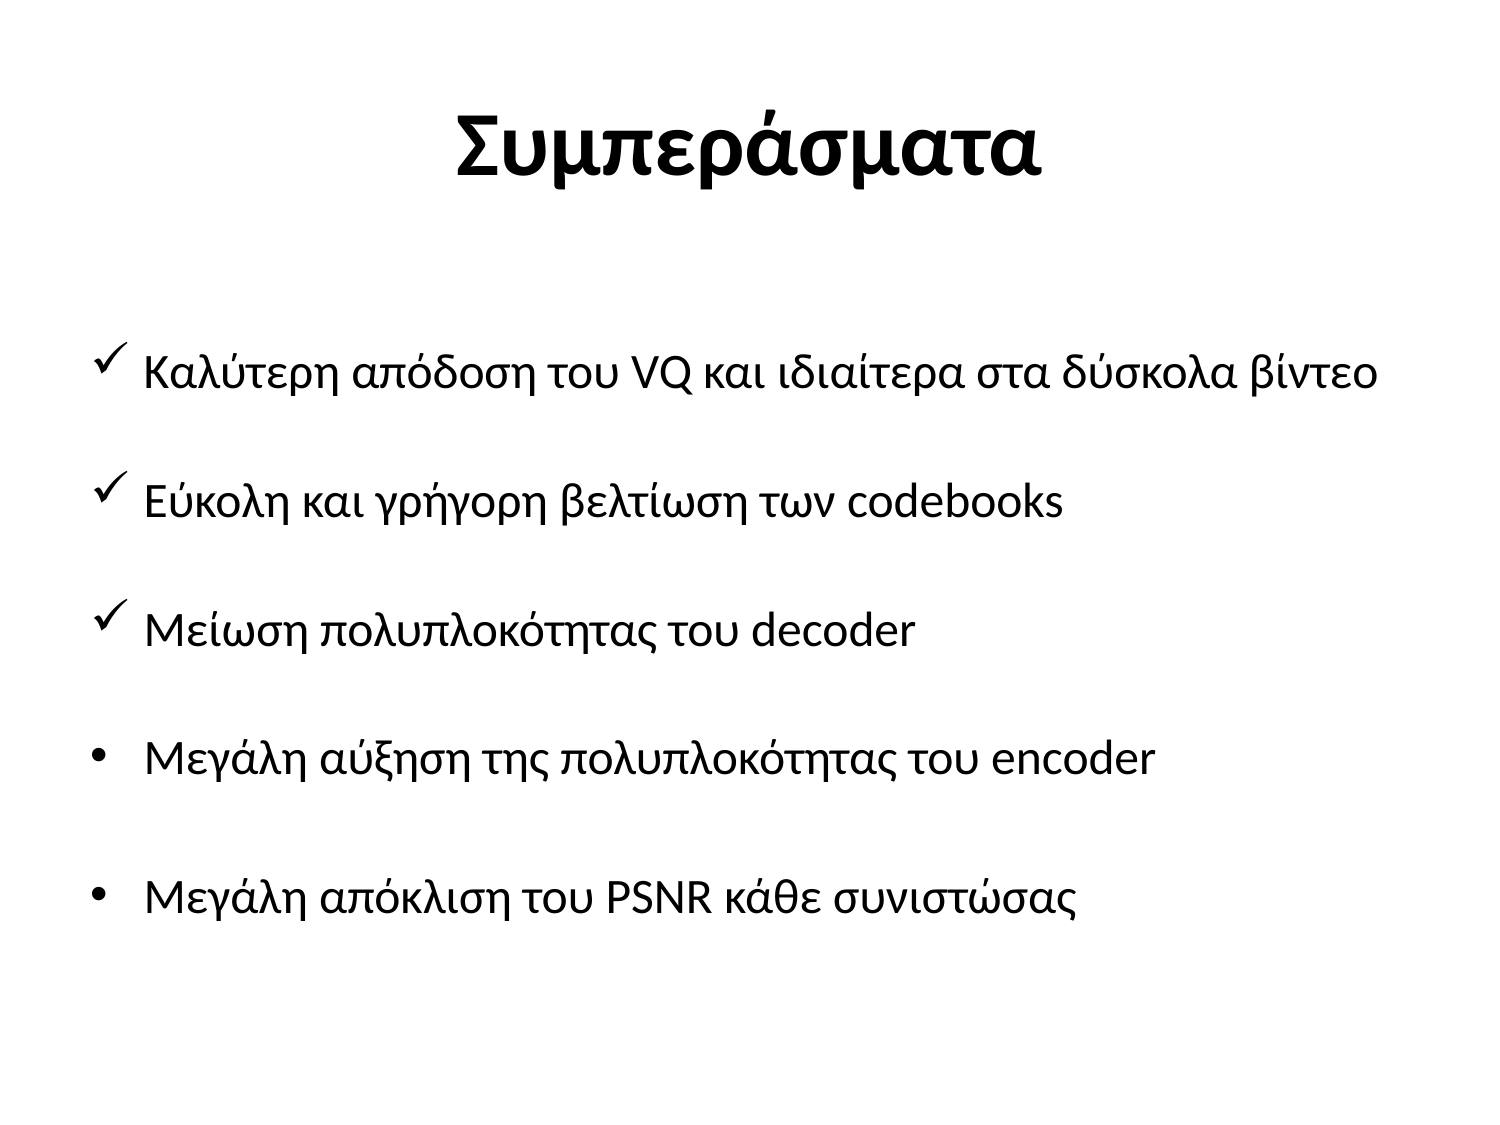

# Συμπεράσματα

Καλύτερη απόδοση του VQ και ιδιαίτερα στα δύσκολα βίντεο
Εύκολη και γρήγορη βελτίωση των codebooks
Μείωση πολυπλοκότητας του decoder
Μεγάλη αύξηση της πολυπλοκότητας του encoder

Μεγάλη απόκλιση του PSNR κάθε συνιστώσας